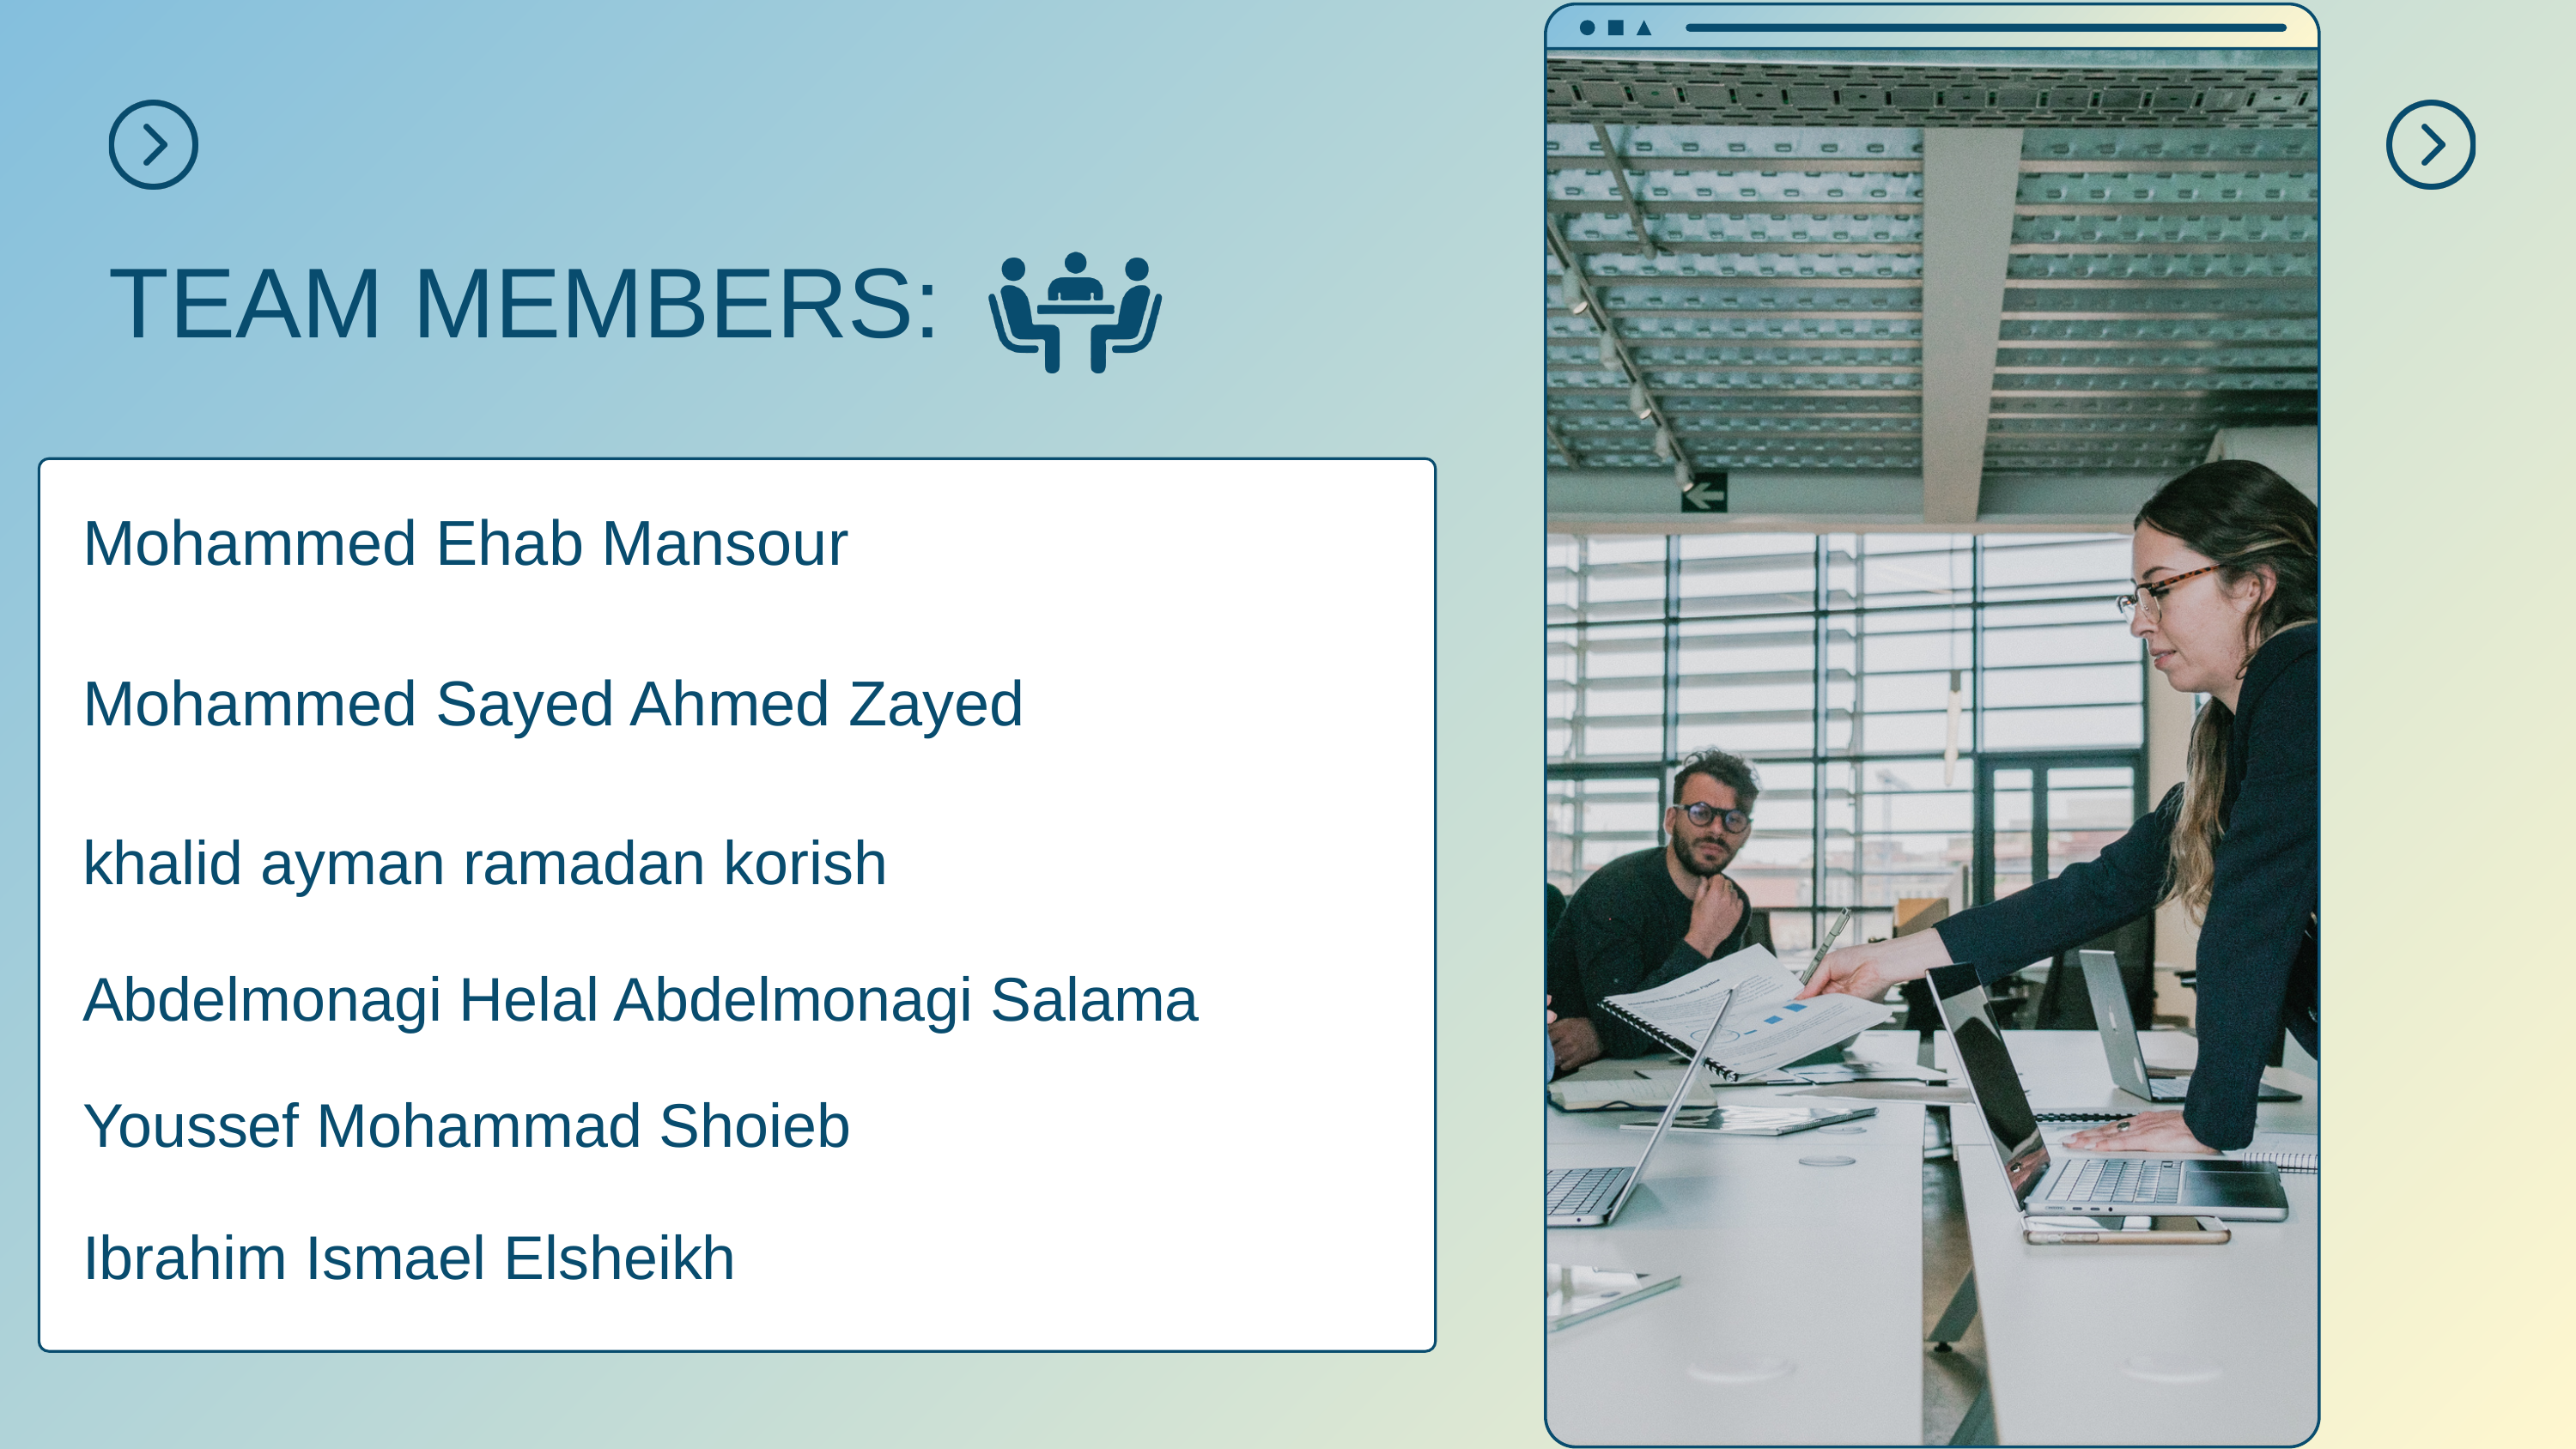

TEAM MEMBERS:

Mohammed Ehab Mansour
Mohammed Sayed Ahmed Zayed
khalid ayman ramadan korish
Abdelmonagi Helal Abdelmonagi Salama
Youssef Mohammad Shoieb
Ibrahim Ismael Elsheikh